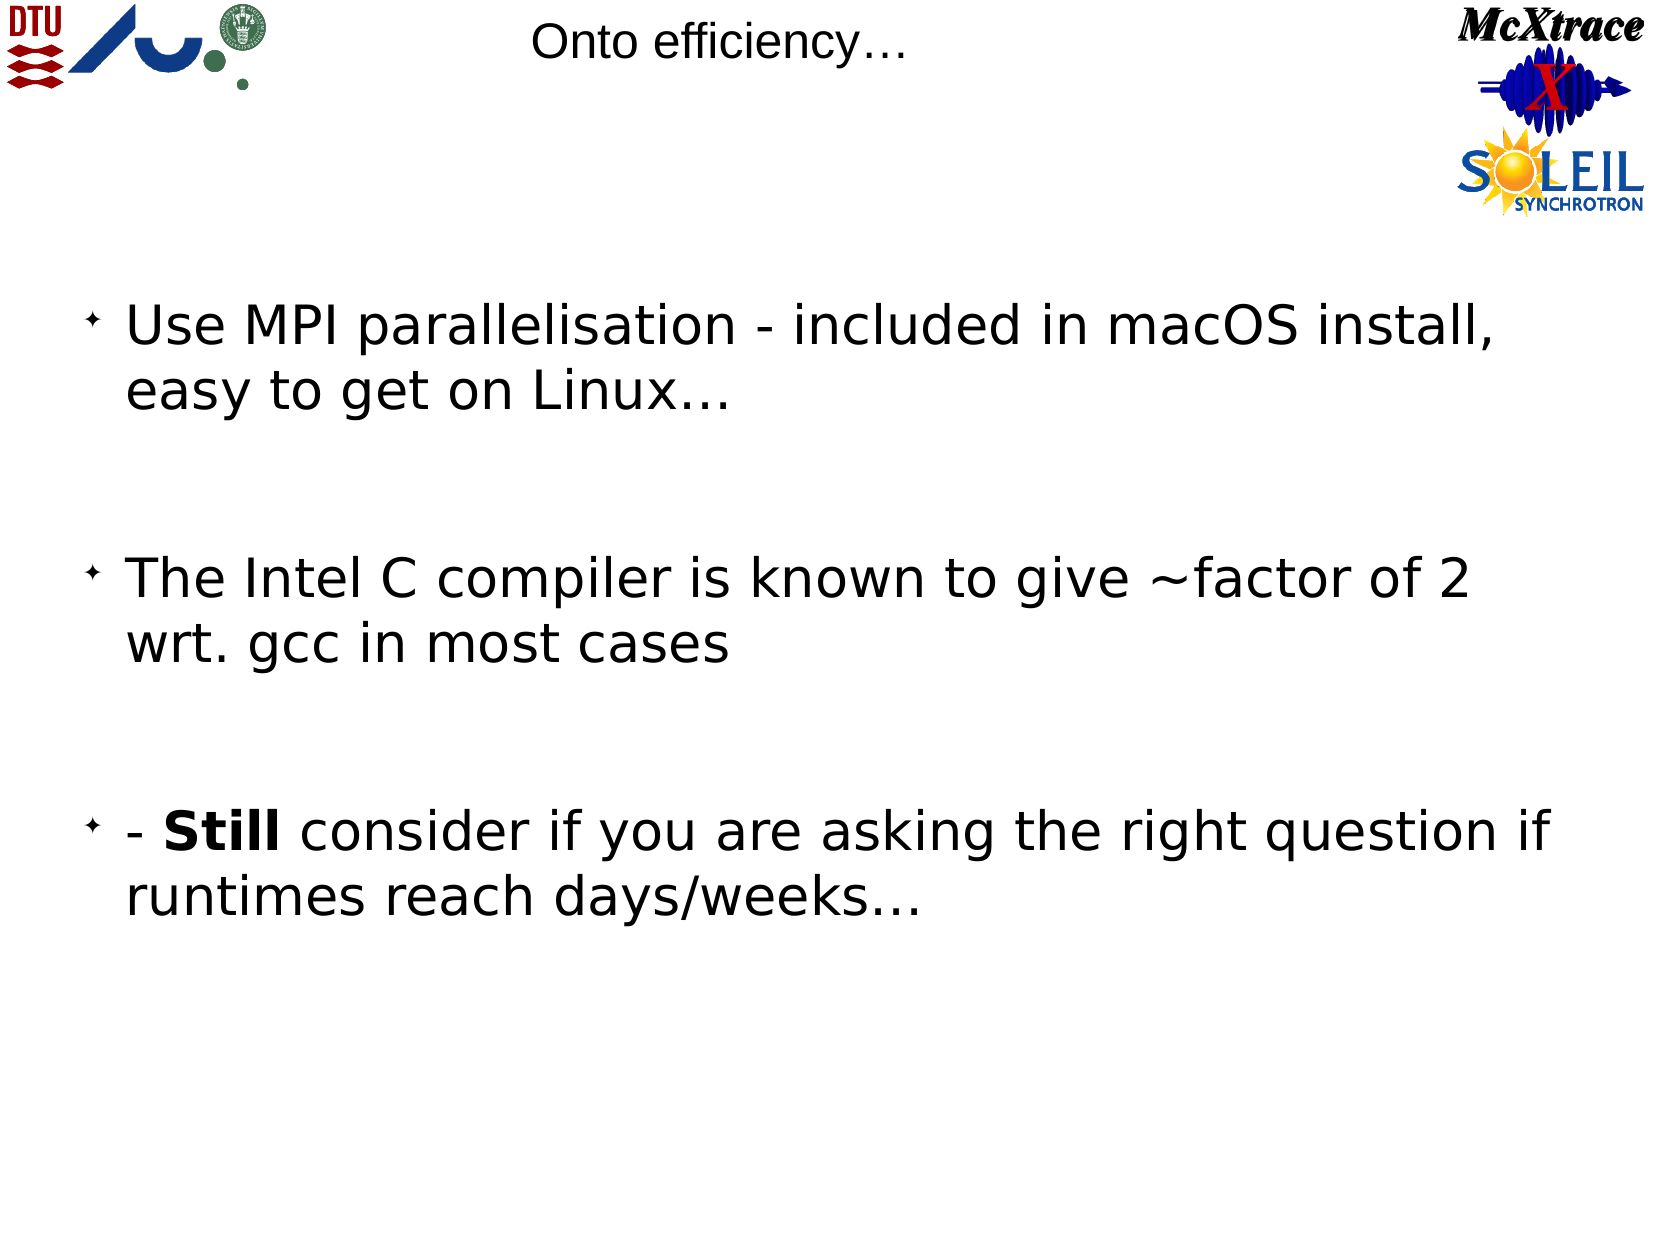

Onto efficiency…
Use MPI parallelisation - included in macOS install, easy to get on Linux…

The Intel C compiler is known to give ~factor of 2 wrt. gcc in most cases

- Still consider if you are asking the right question if runtimes reach days/weeks…